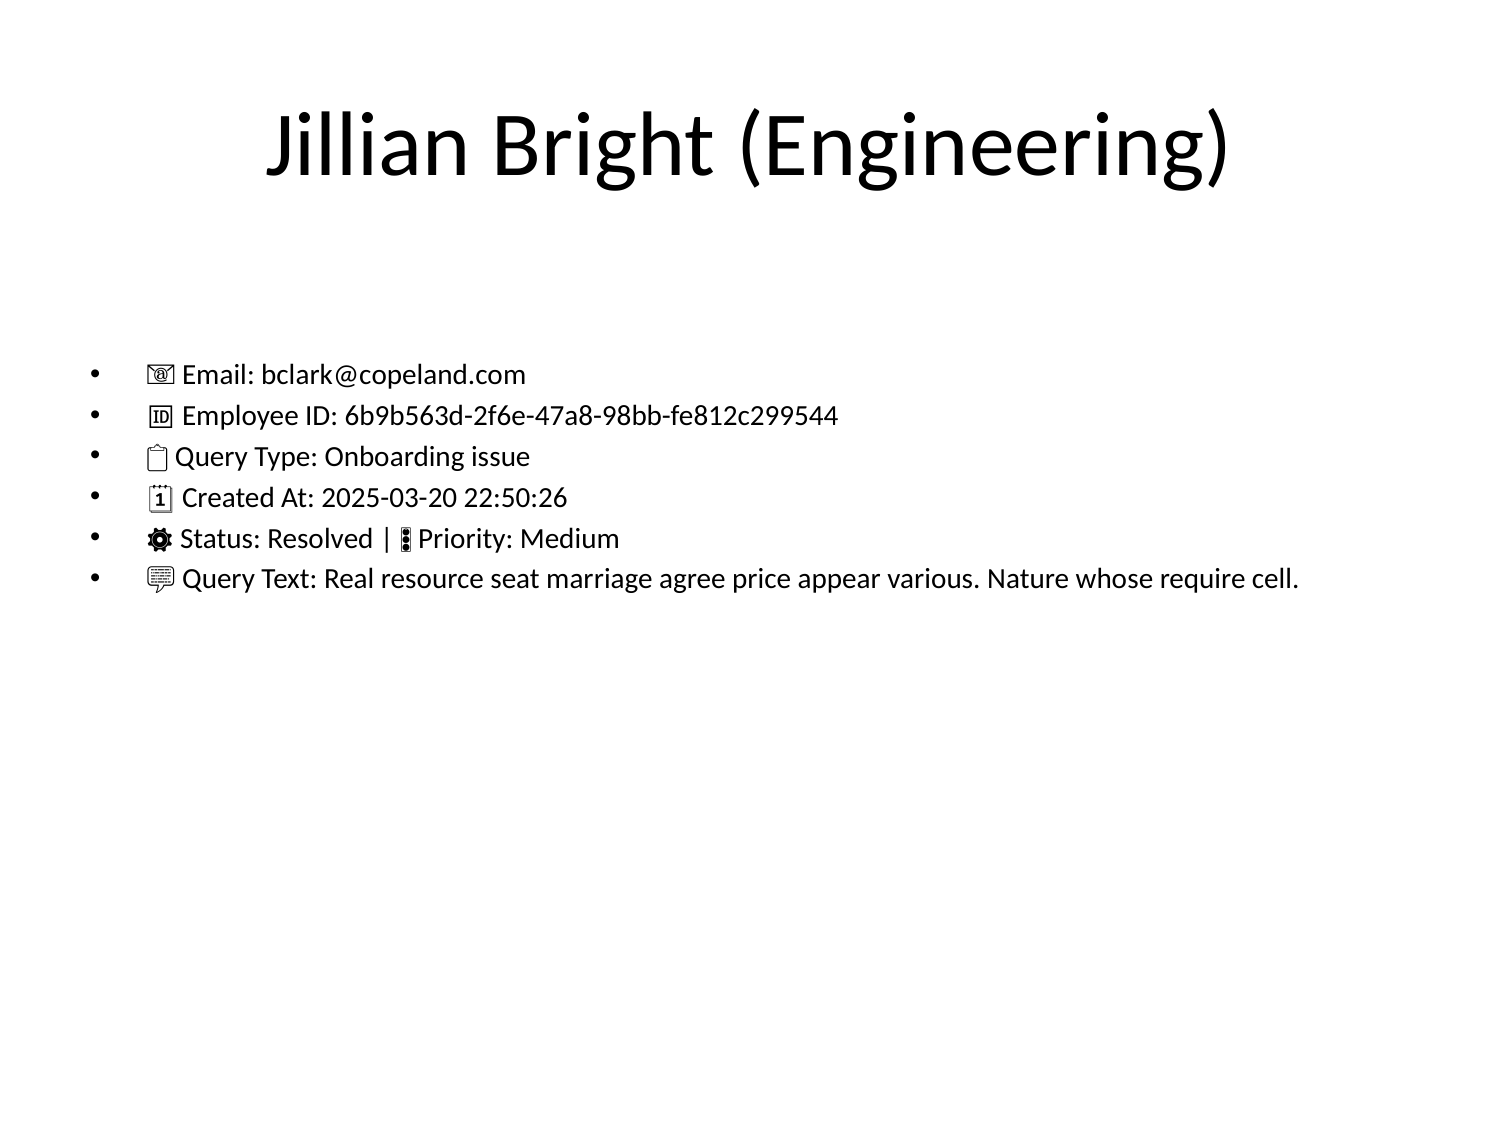

# Jillian Bright (Engineering)

📧 Email: bclark@copeland.com
🆔 Employee ID: 6b9b563d-2f6e-47a8-98bb-fe812c299544
📋 Query Type: Onboarding issue
🗓 Created At: 2025-03-20 22:50:26
⚙ Status: Resolved | 🚦 Priority: Medium
💬 Query Text: Real resource seat marriage agree price appear various. Nature whose require cell.